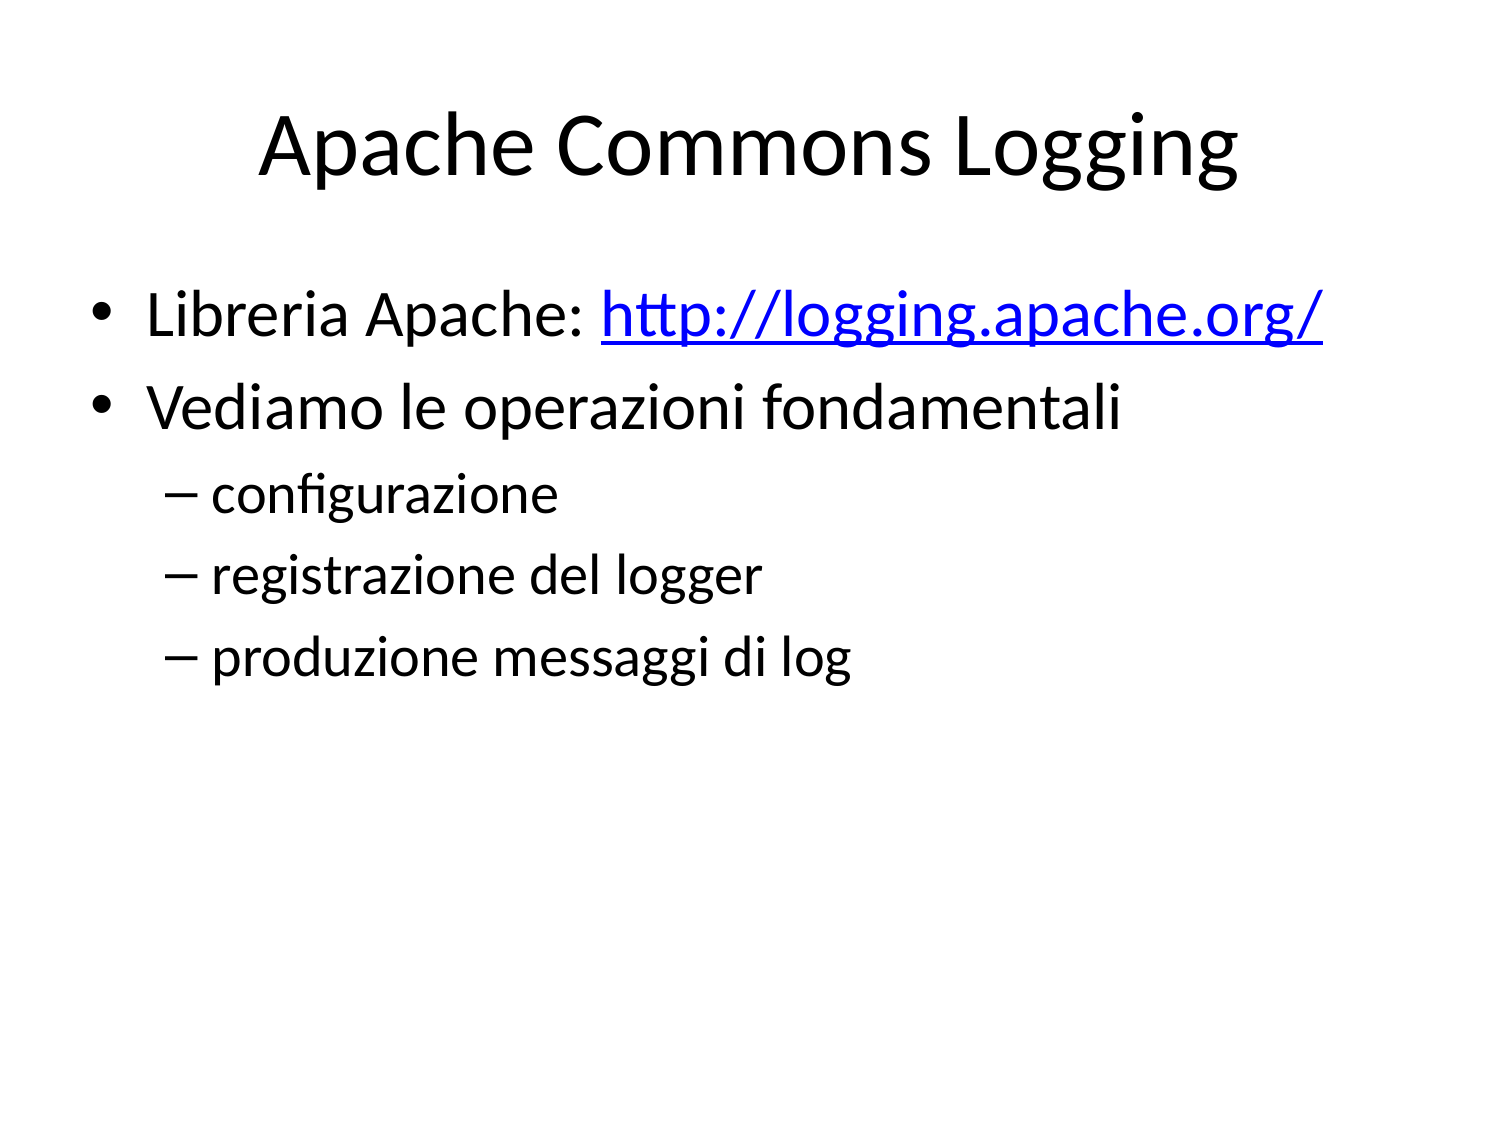

# Apache Commons Logging
Libreria Apache: http://logging.apache.org/
Vediamo le operazioni fondamentali
configurazione
registrazione del logger
produzione messaggi di log